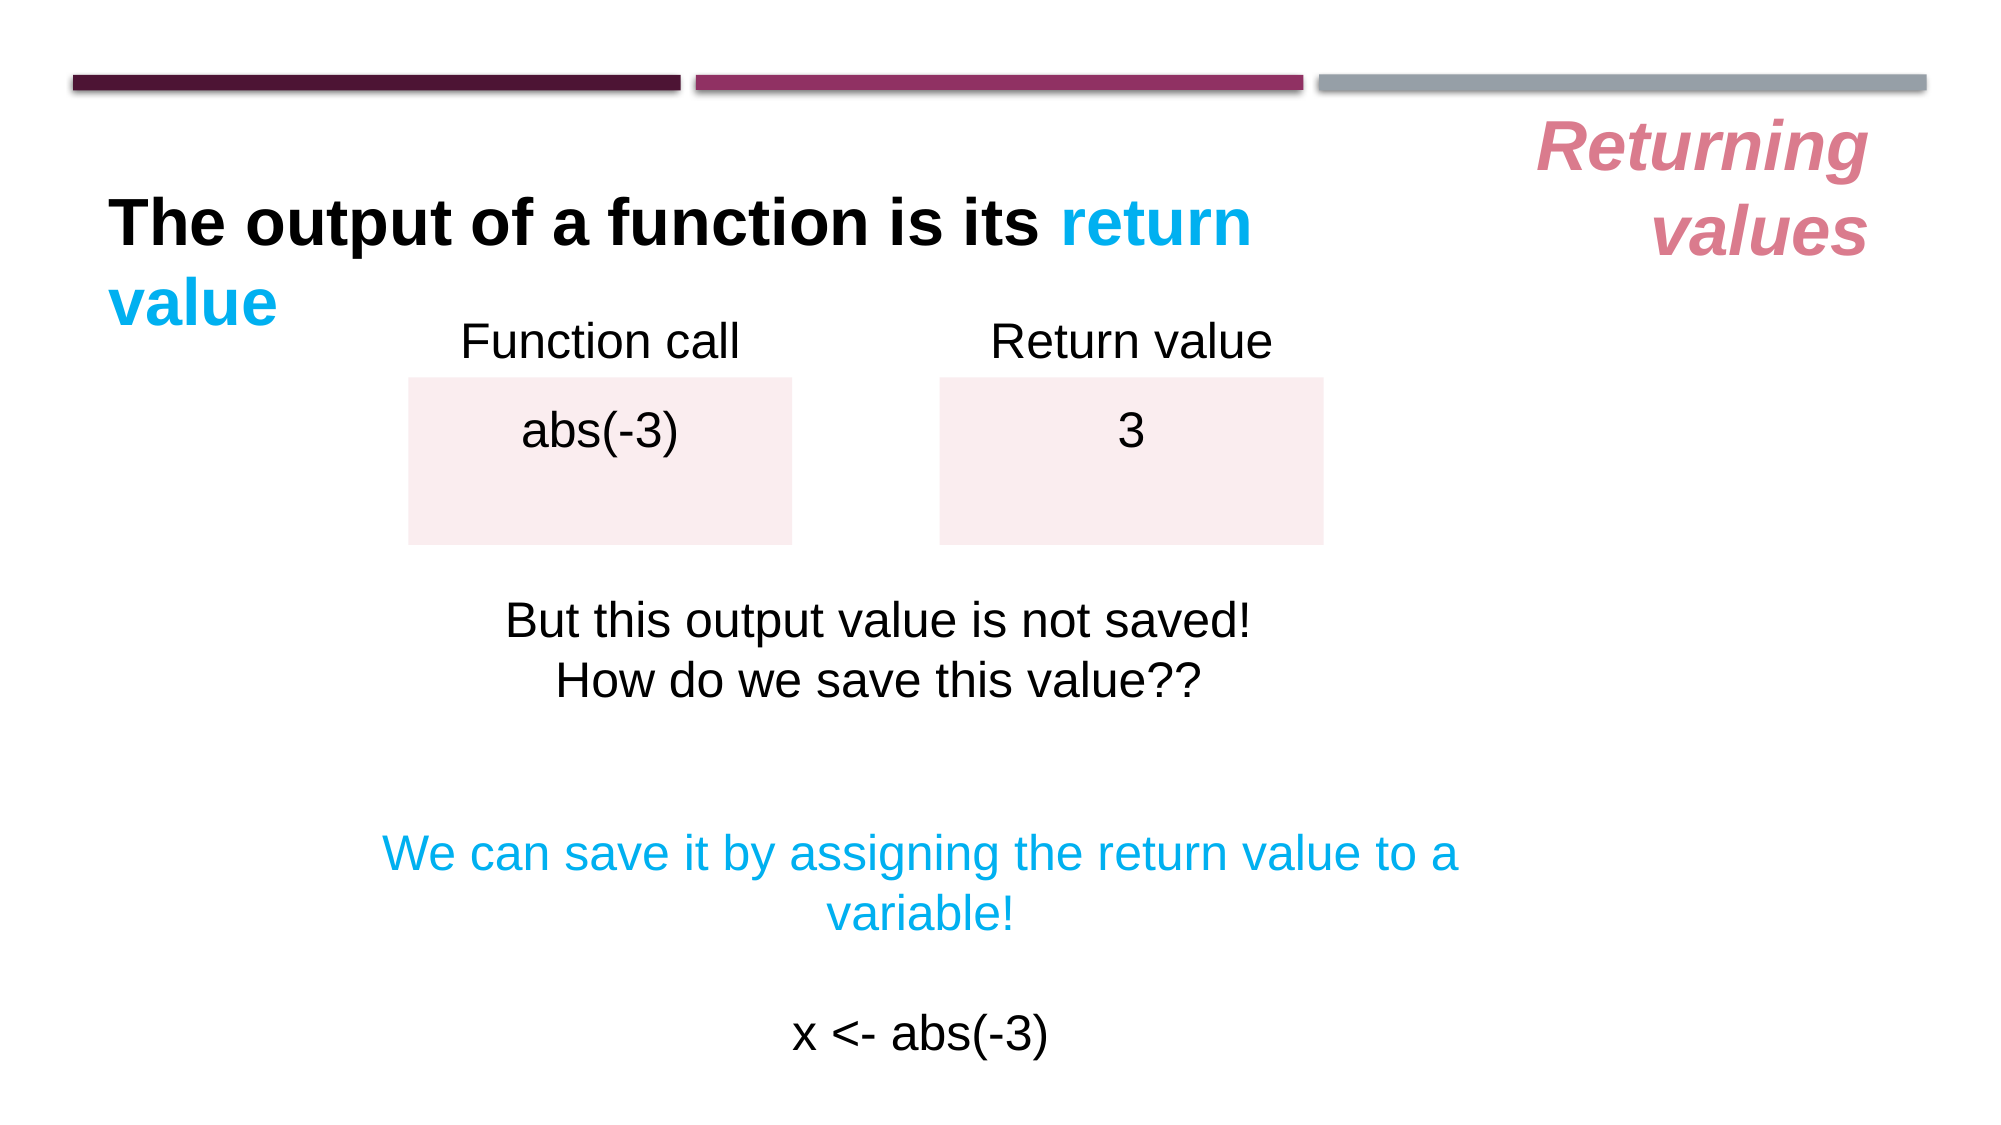

Returning values
The output of a function is its return value
Function call
Return value
abs(-3)
3
But this output value is not saved!
How do we save this value??
We can save it by assigning the return value to a variable!

x <- abs(-3)